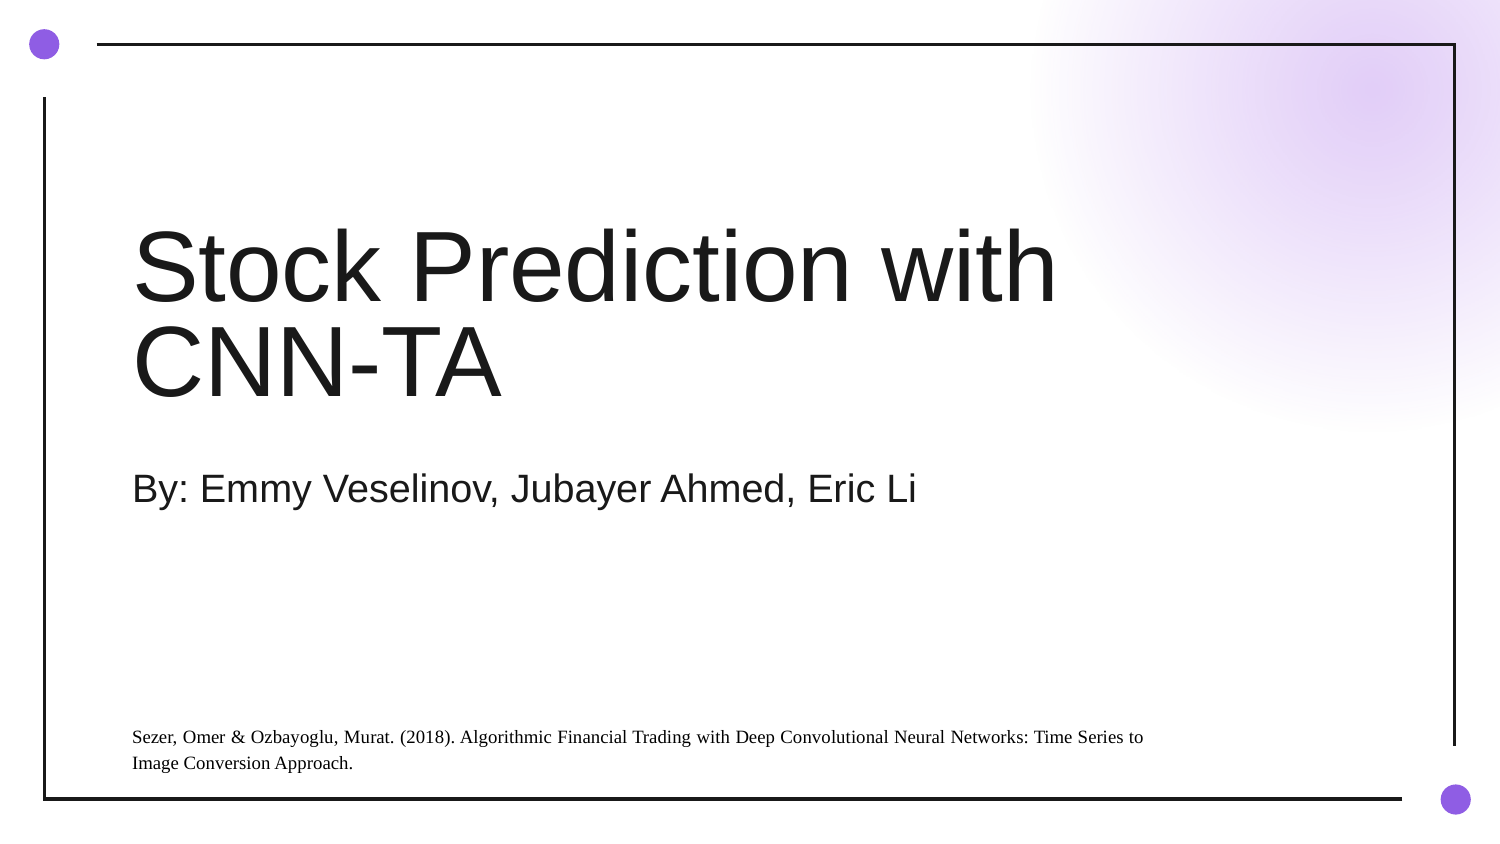

# Stock Prediction with CNN-TA
By: Emmy Veselinov, Jubayer Ahmed, Eric Li
Sezer, Omer & Ozbayoglu, Murat. (2018). Algorithmic Financial Trading with Deep Convolutional Neural Networks: Time Series to Image Conversion Approach.